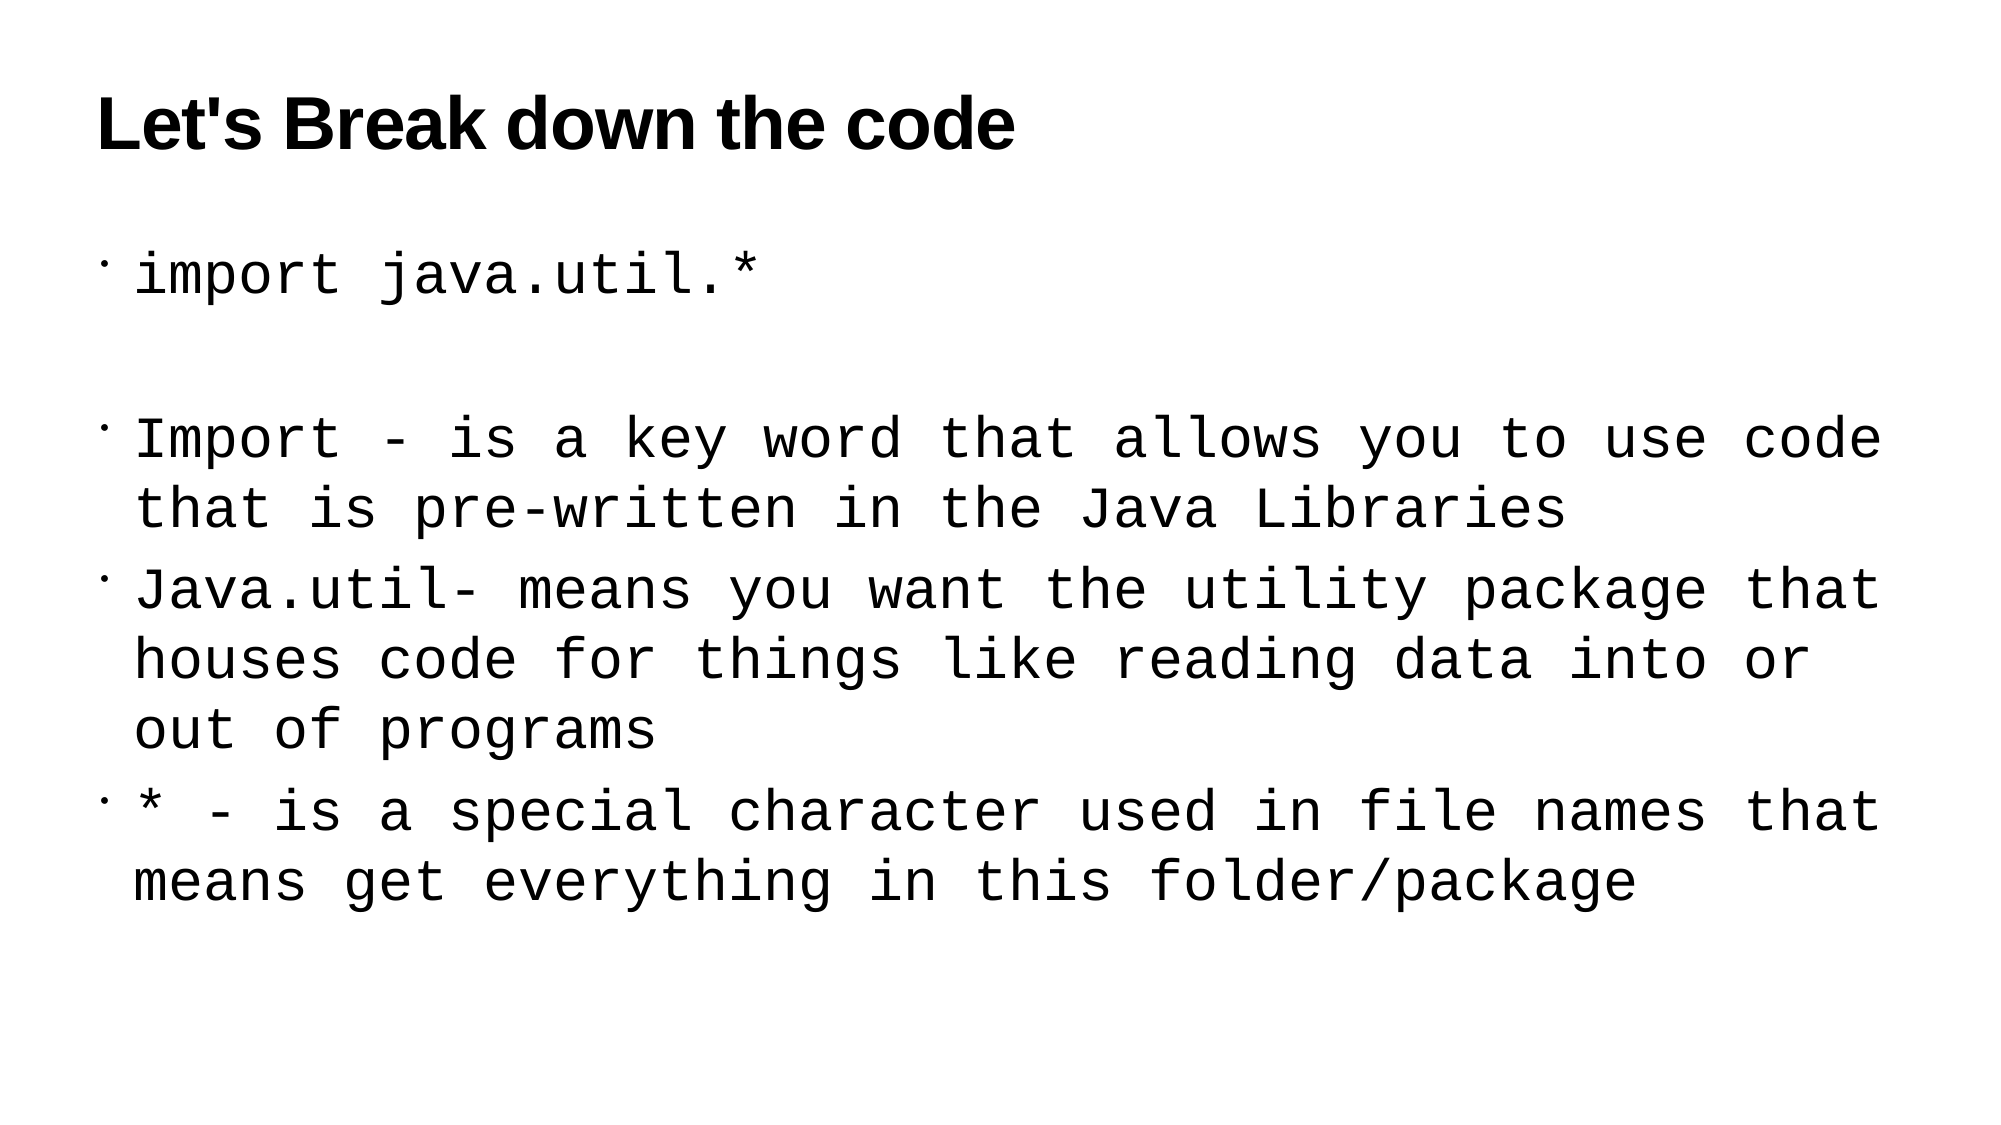

# Let's Break down the code
import java.util.*

Import - is a key word that allows you to use code that is pre-written in the Java Libraries
Java.util- means you want the utility package that houses code for things like reading data into or out of programs
* - is a special character used in file names that means get everything in this folder/package